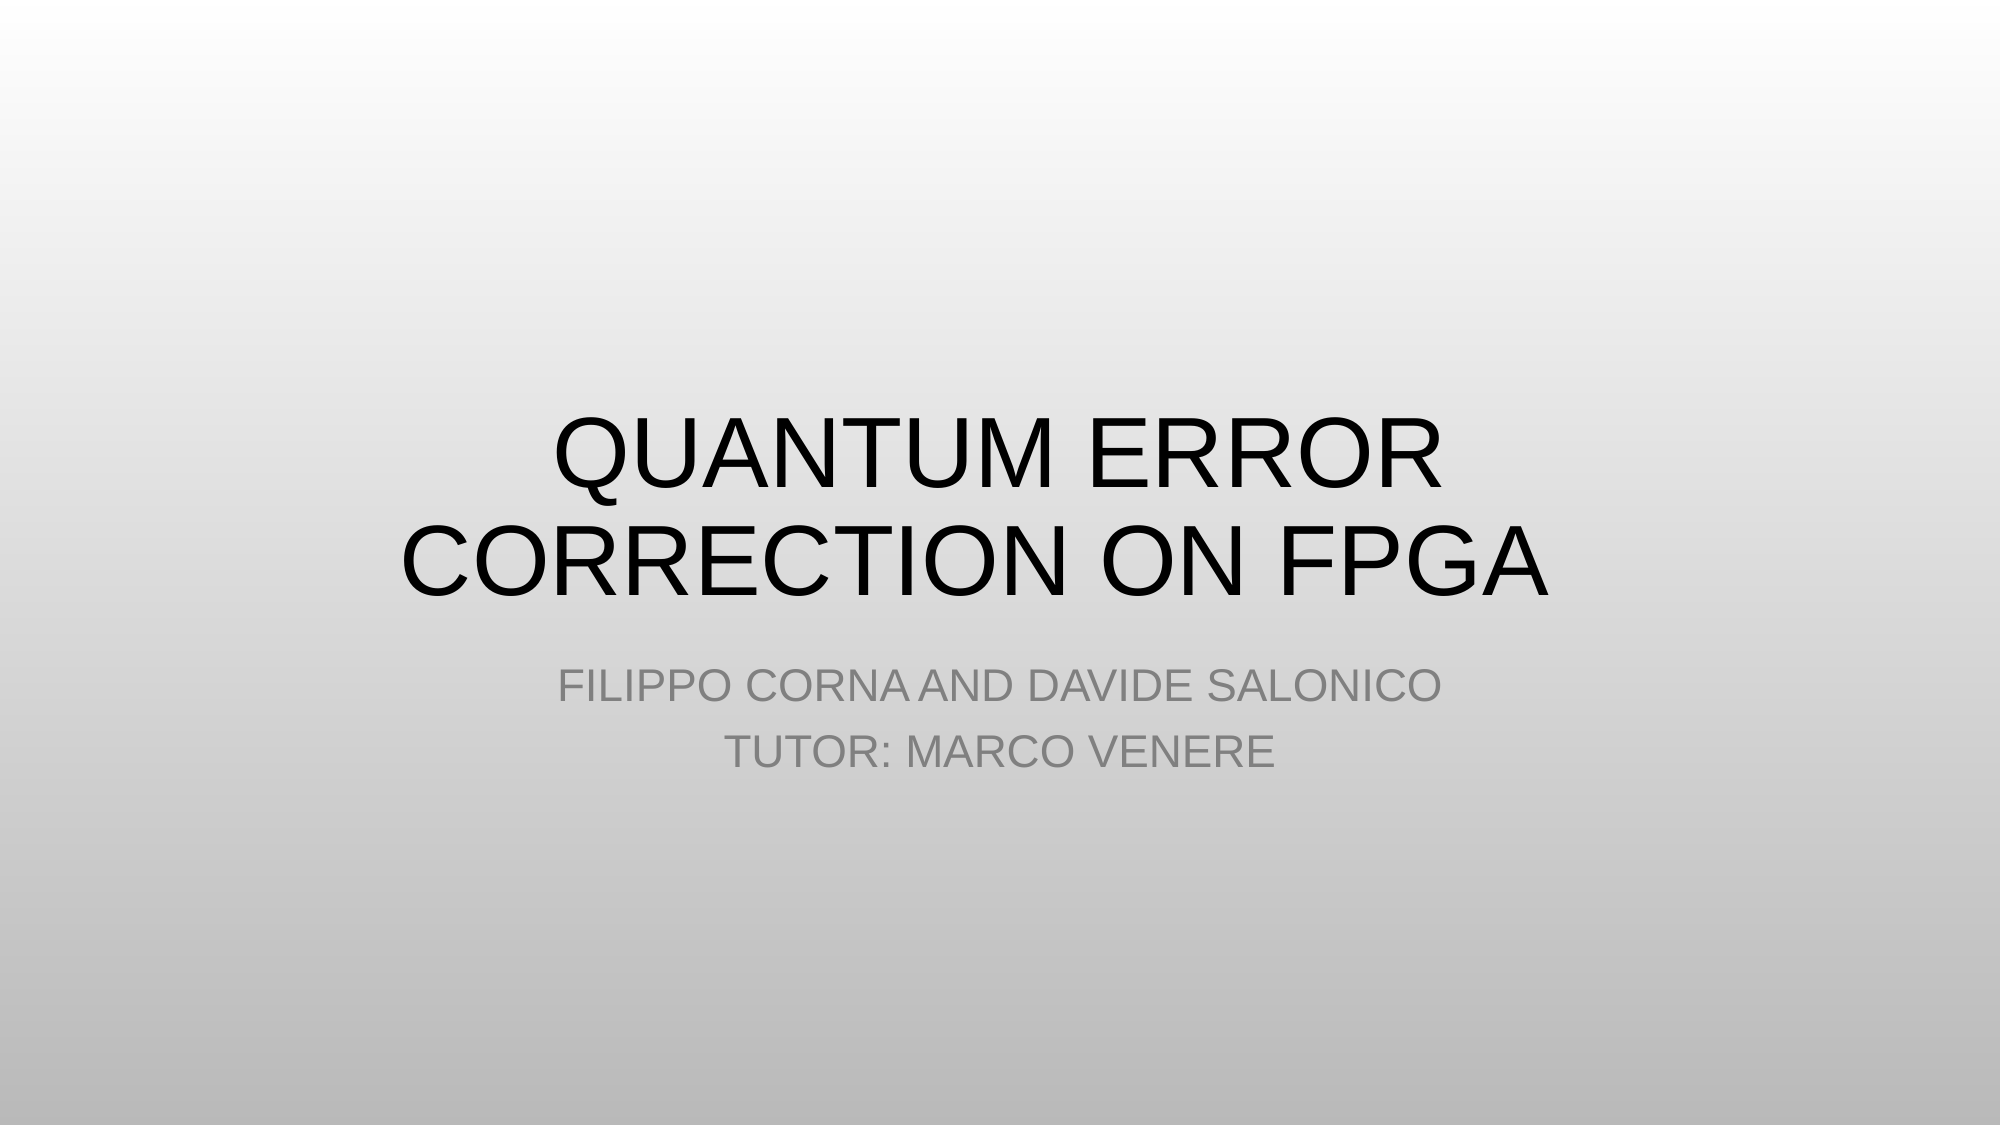

# QUAntum Error Correction on FPGA
Filippo Corna and Davide Salonico
TUTOR: MARCO VENERE